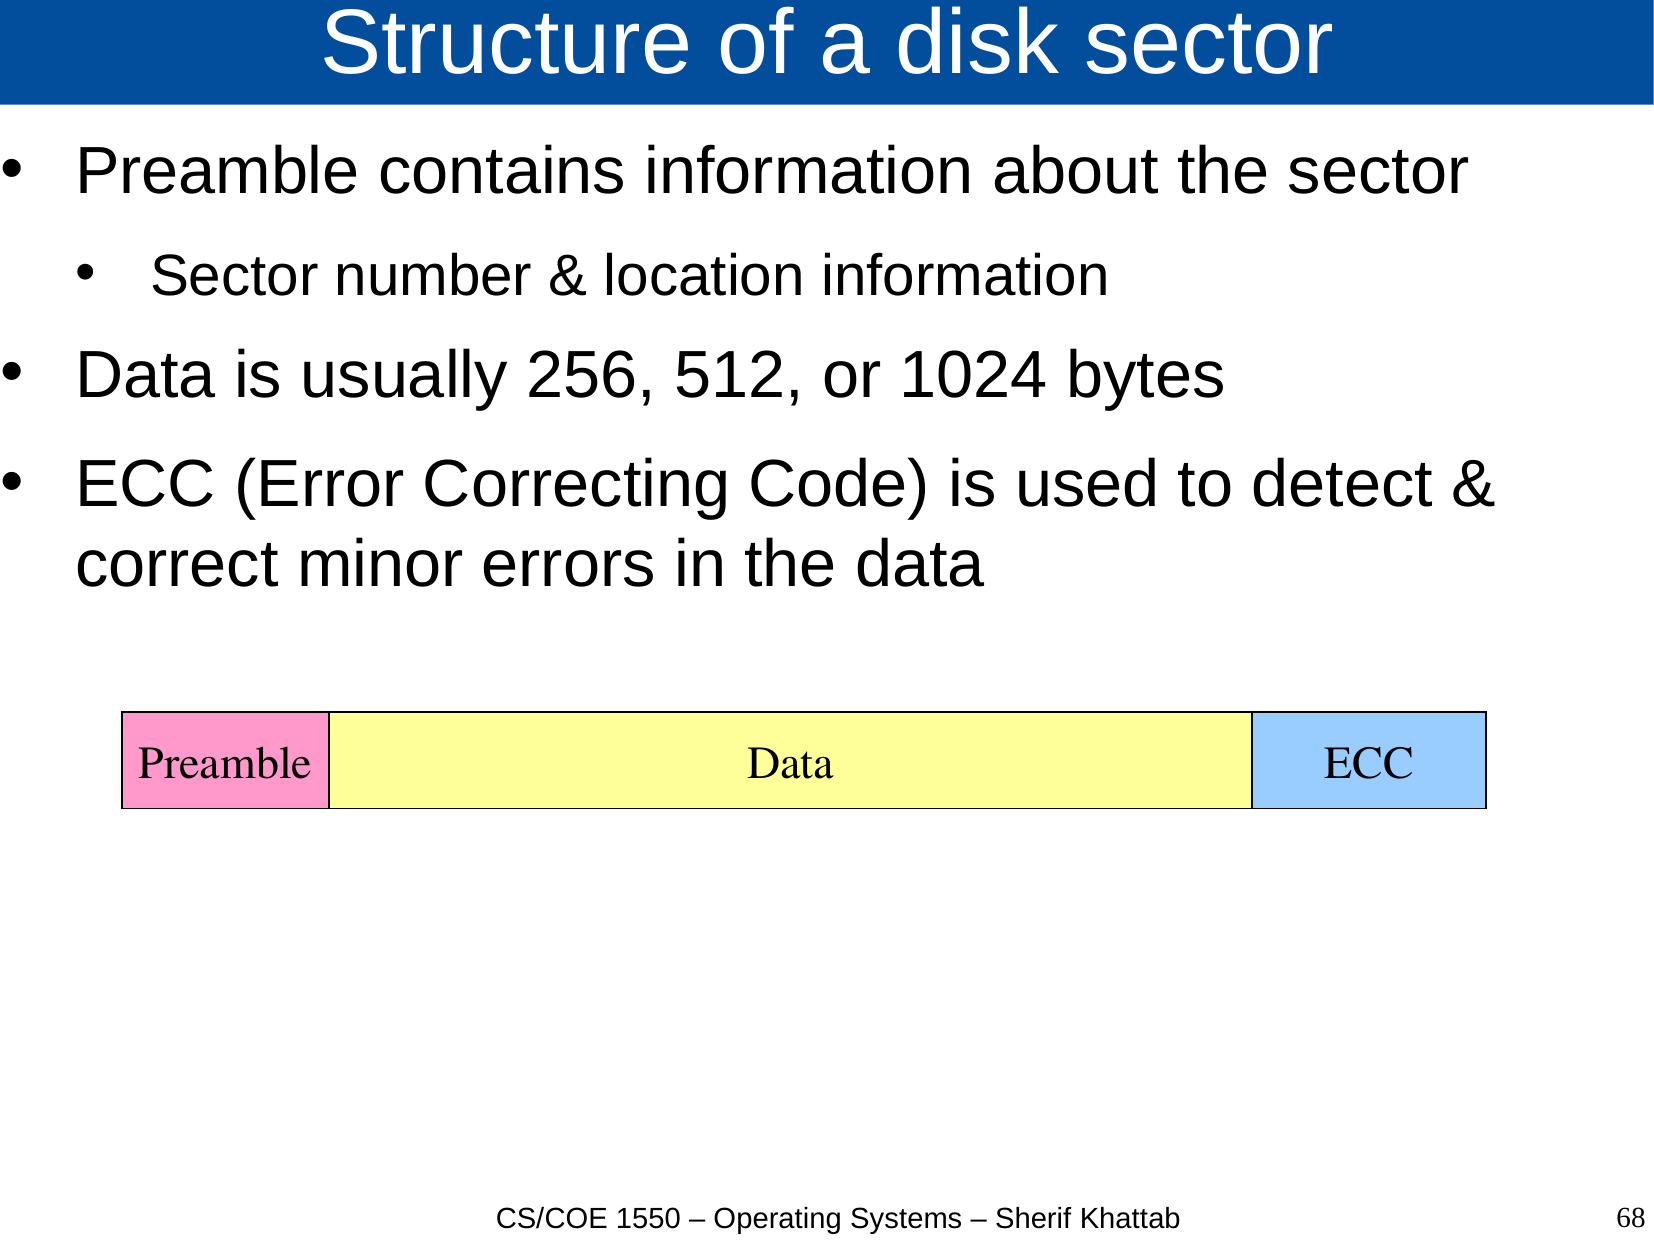

# Structure of a disk sector
Preamble contains information about the sector
Sector number & location information
Data is usually 256, 512, or 1024 bytes
ECC (Error Correcting Code) is used to detect & correct minor errors in the data
Preamble
Data
ECC
68
CS/COE 1550 – Operating Systems – Sherif Khattab